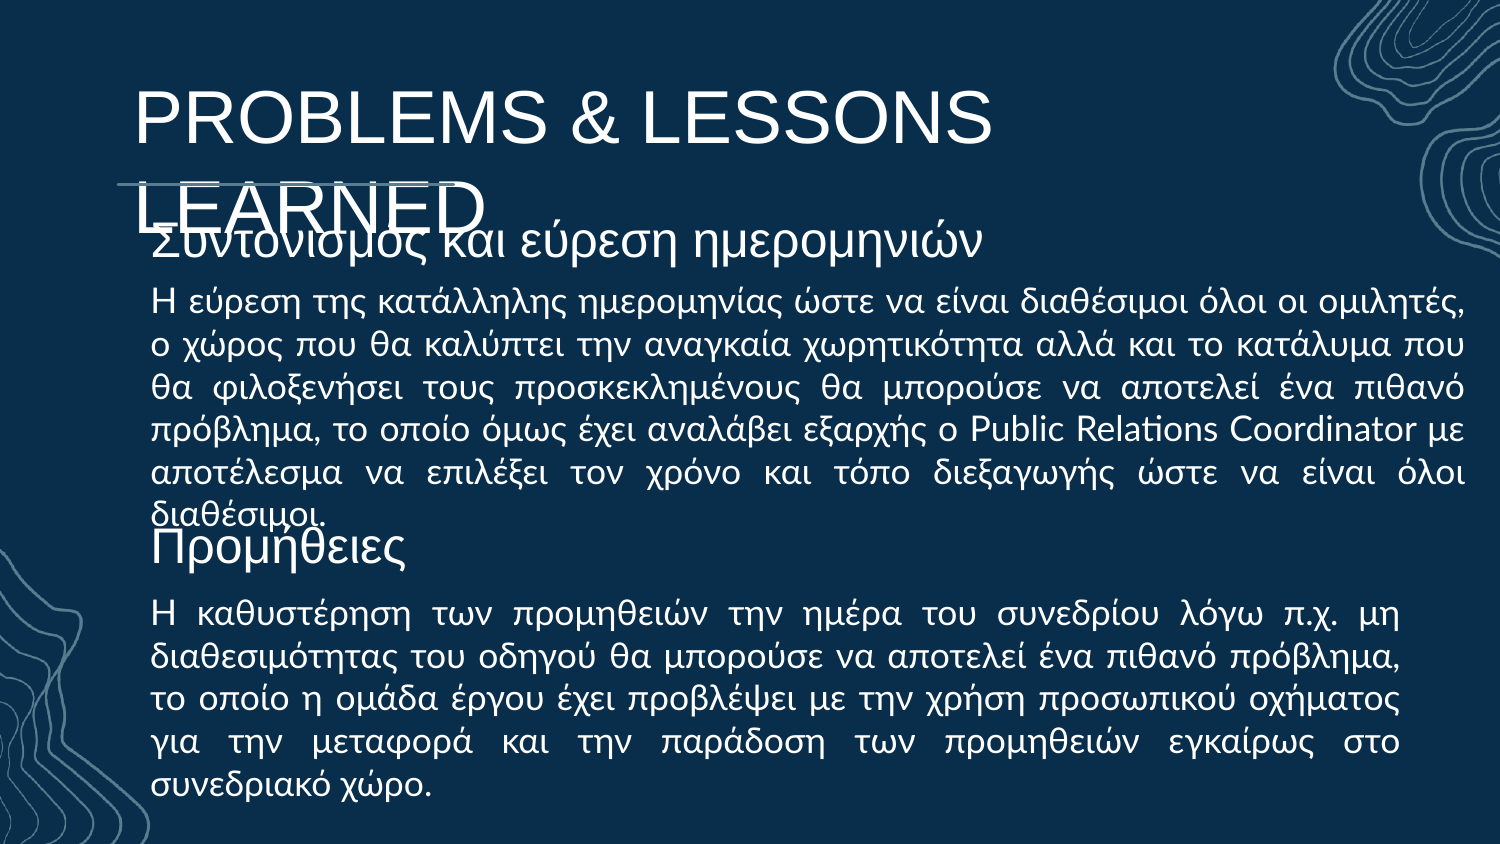

# PROBLEMS & LESSONS LEARNED
Συντονισμός και εύρεση ημερομηνιών
Η εύρεση της κατάλληλης ημερομηνίας ώστε να είναι διαθέσιμοι όλοι οι ομιλητές, ο χώρος που θα καλύπτει την αναγκαία χωρητικότητα αλλά και το κατάλυμα που θα φιλοξενήσει τους προσκεκλημένους θα μπορούσε να αποτελεί ένα πιθανό πρόβλημα, το οποίο όμως έχει αναλάβει εξαρχής ο Public Relations Coordinator με αποτέλεσμα να επιλέξει τον χρόνο και τόπο διεξαγωγής ώστε να είναι όλοι διαθέσιμοι.

Προμήθειες
Η καθυστέρηση των προμηθειών την ημέρα του συνεδρίου λόγω π.χ. μη διαθεσιμότητας του οδηγού θα μπορούσε να αποτελεί ένα πιθανό πρόβλημα, το οποίο η ομάδα έργου έχει προβλέψει με την χρήση προσωπικού οχήματος για την μεταφορά και την παράδοση των προμηθειών εγκαίρως στο συνεδριακό χώρο.